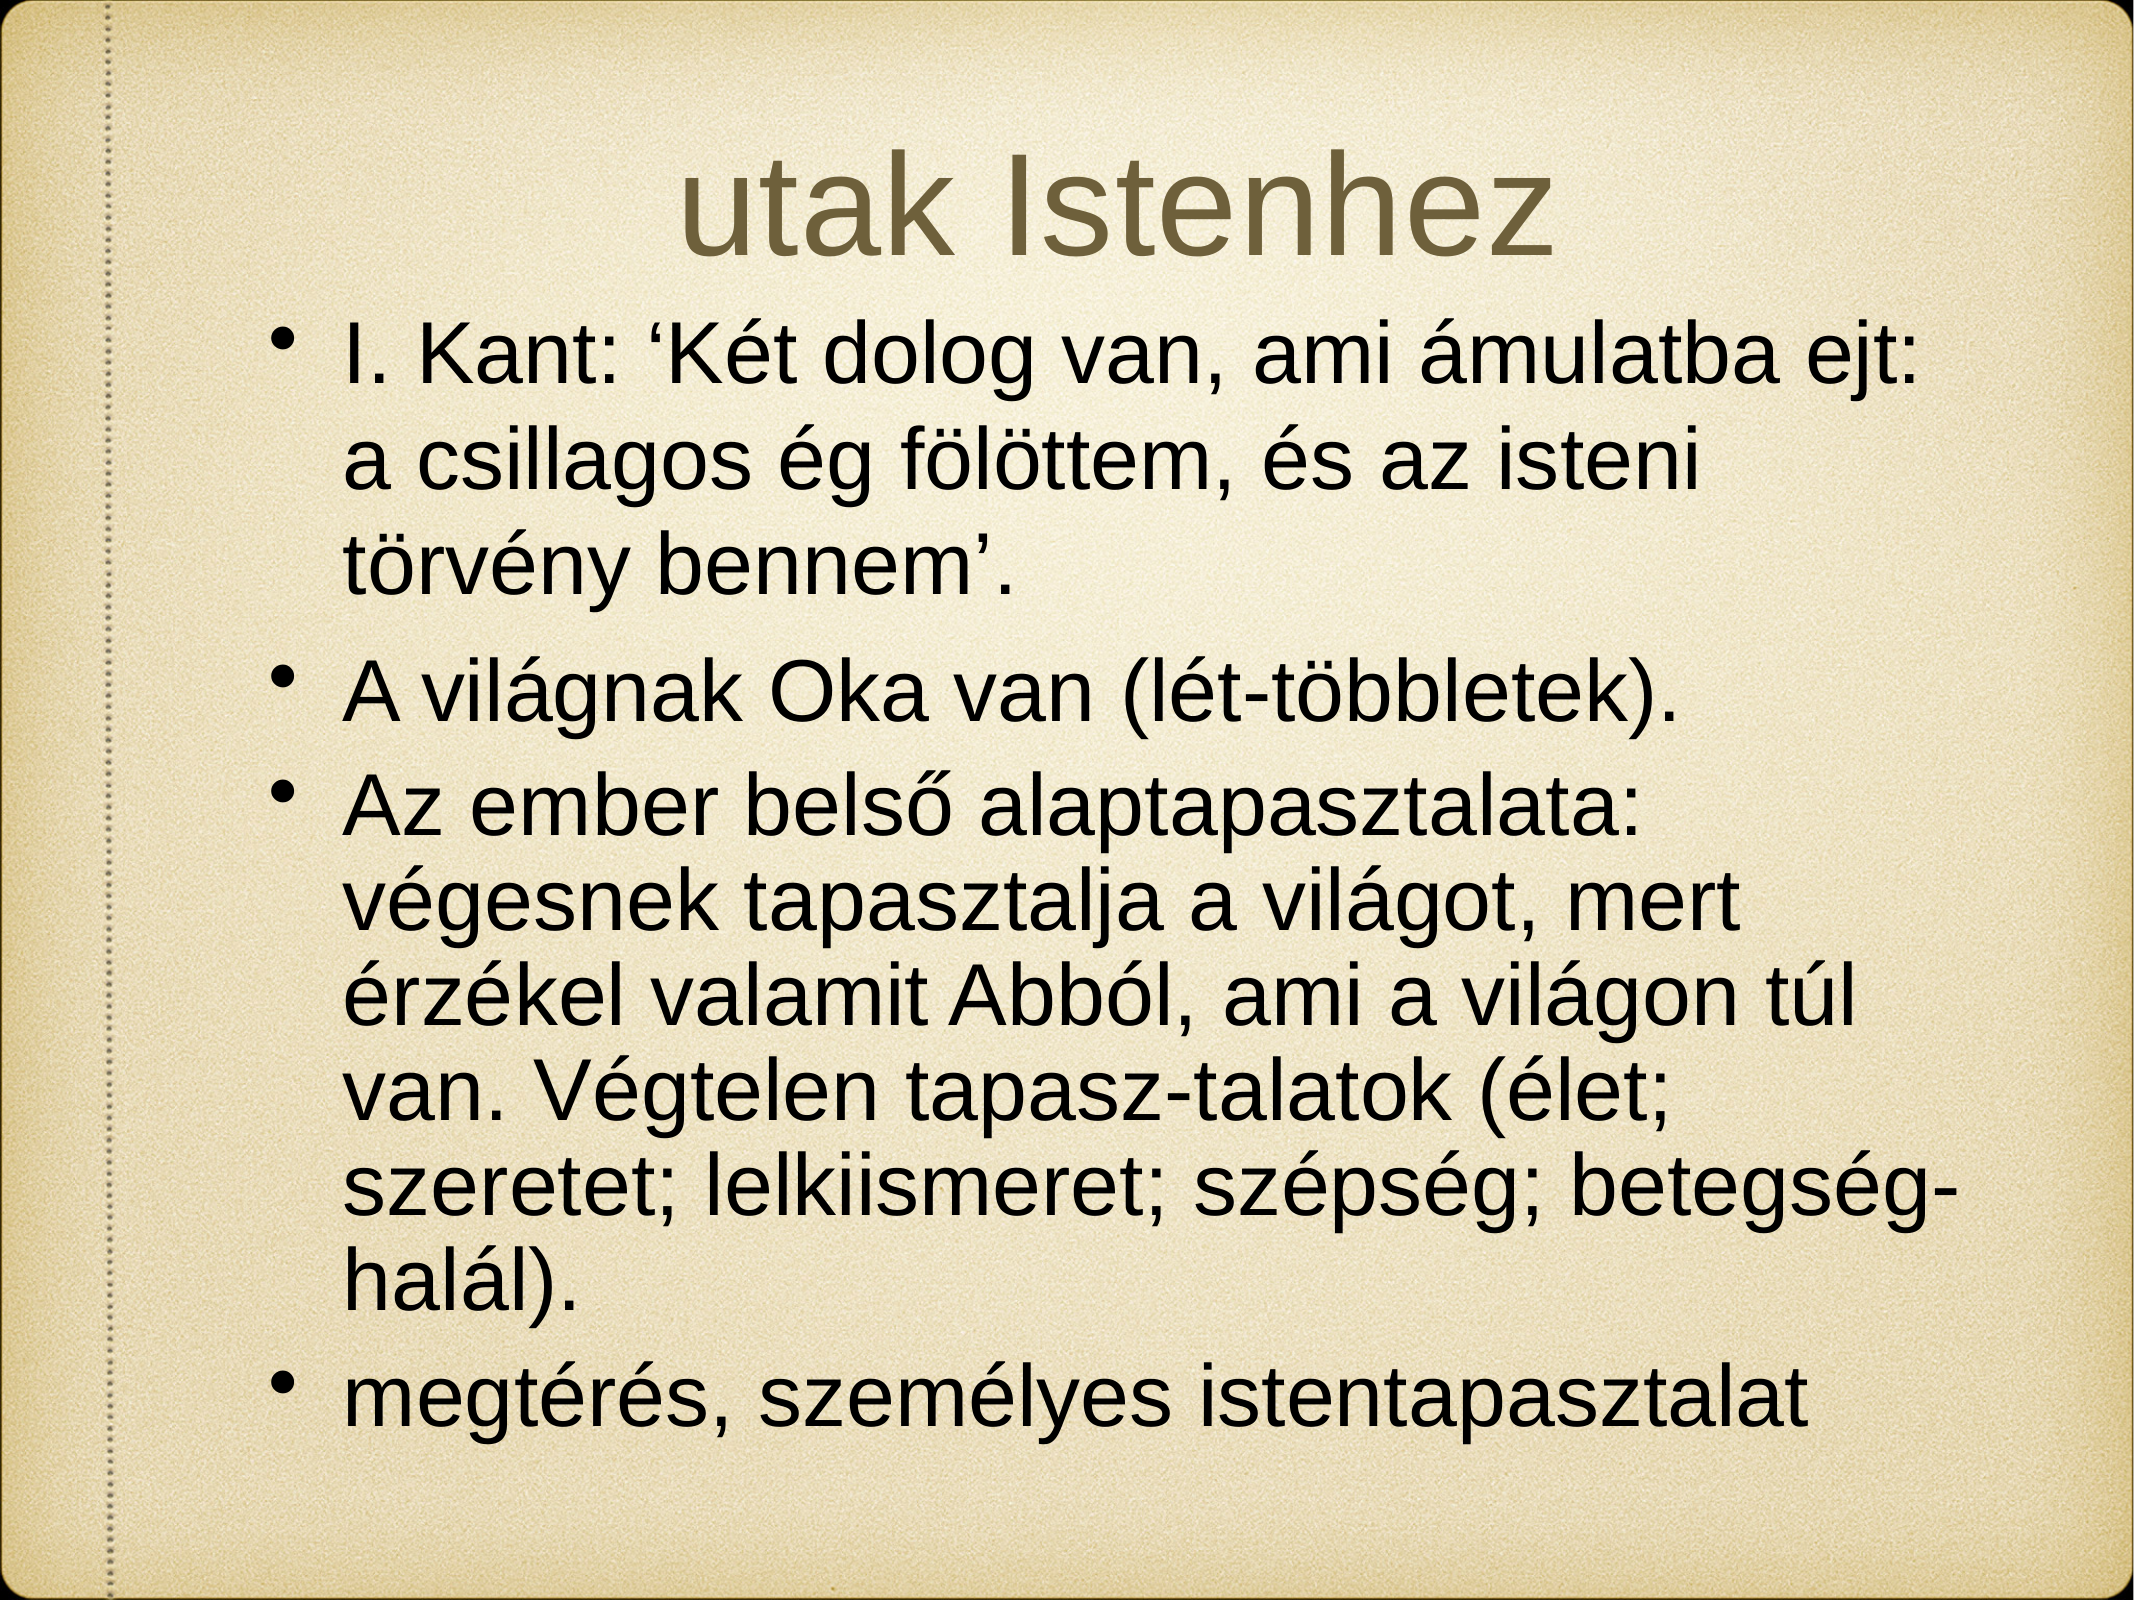

# utak Istenhez
I. Kant: ‘Két dolog van, ami ámulatba ejt: a csillagos ég fölöttem, és az isteni törvény bennem’.
A világnak Oka van (lét-többletek).
Az ember belső alaptapasztalata: végesnek tapasztalja a világot, mert érzékel valamit Abból, ami a világon túl van. Végtelen tapasz-talatok (élet; szeretet; lelkiismeret; szépség; betegség-halál).
megtérés, személyes istentapasztalat